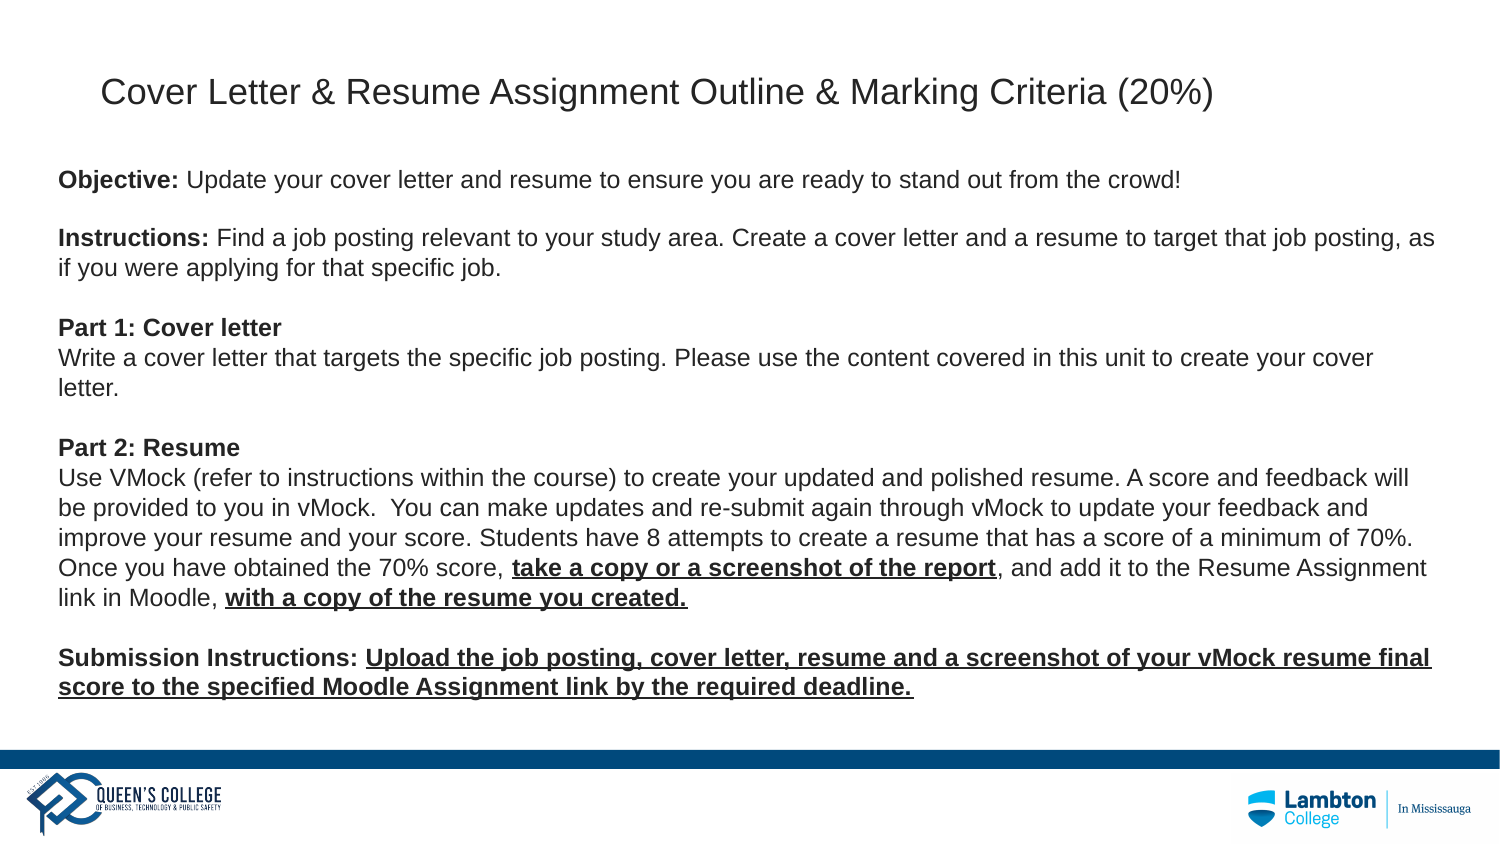

Cover Letter & Resume Assignment Outline & Marking Criteria (20%)
Objective: Update your cover letter and resume to ensure you are ready to stand out from the crowd!
Instructions: Find a job posting relevant to your study area. Create a cover letter and a resume to target that job posting, as if you were applying for that specific job.

Part 1: Cover letter
Write a cover letter that targets the specific job posting. Please use the content covered in this unit to create your cover letter.

Part 2: Resume
Use VMock (refer to instructions within the course) to create your updated and polished resume. A score and feedback will be provided to you in vMock.  You can make updates and re-submit again through vMock to update your feedback and improve your resume and your score. Students have 8 attempts to create a resume that has a score of a minimum of 70%. Once you have obtained the 70% score, take a copy or a screenshot of the report, and add it to the Resume Assignment link in Moodle, with a copy of the resume you created.

Submission Instructions: Upload the job posting, cover letter, resume and a screenshot of your vMock resume final score to the specified Moodle Assignment link by the required deadline.